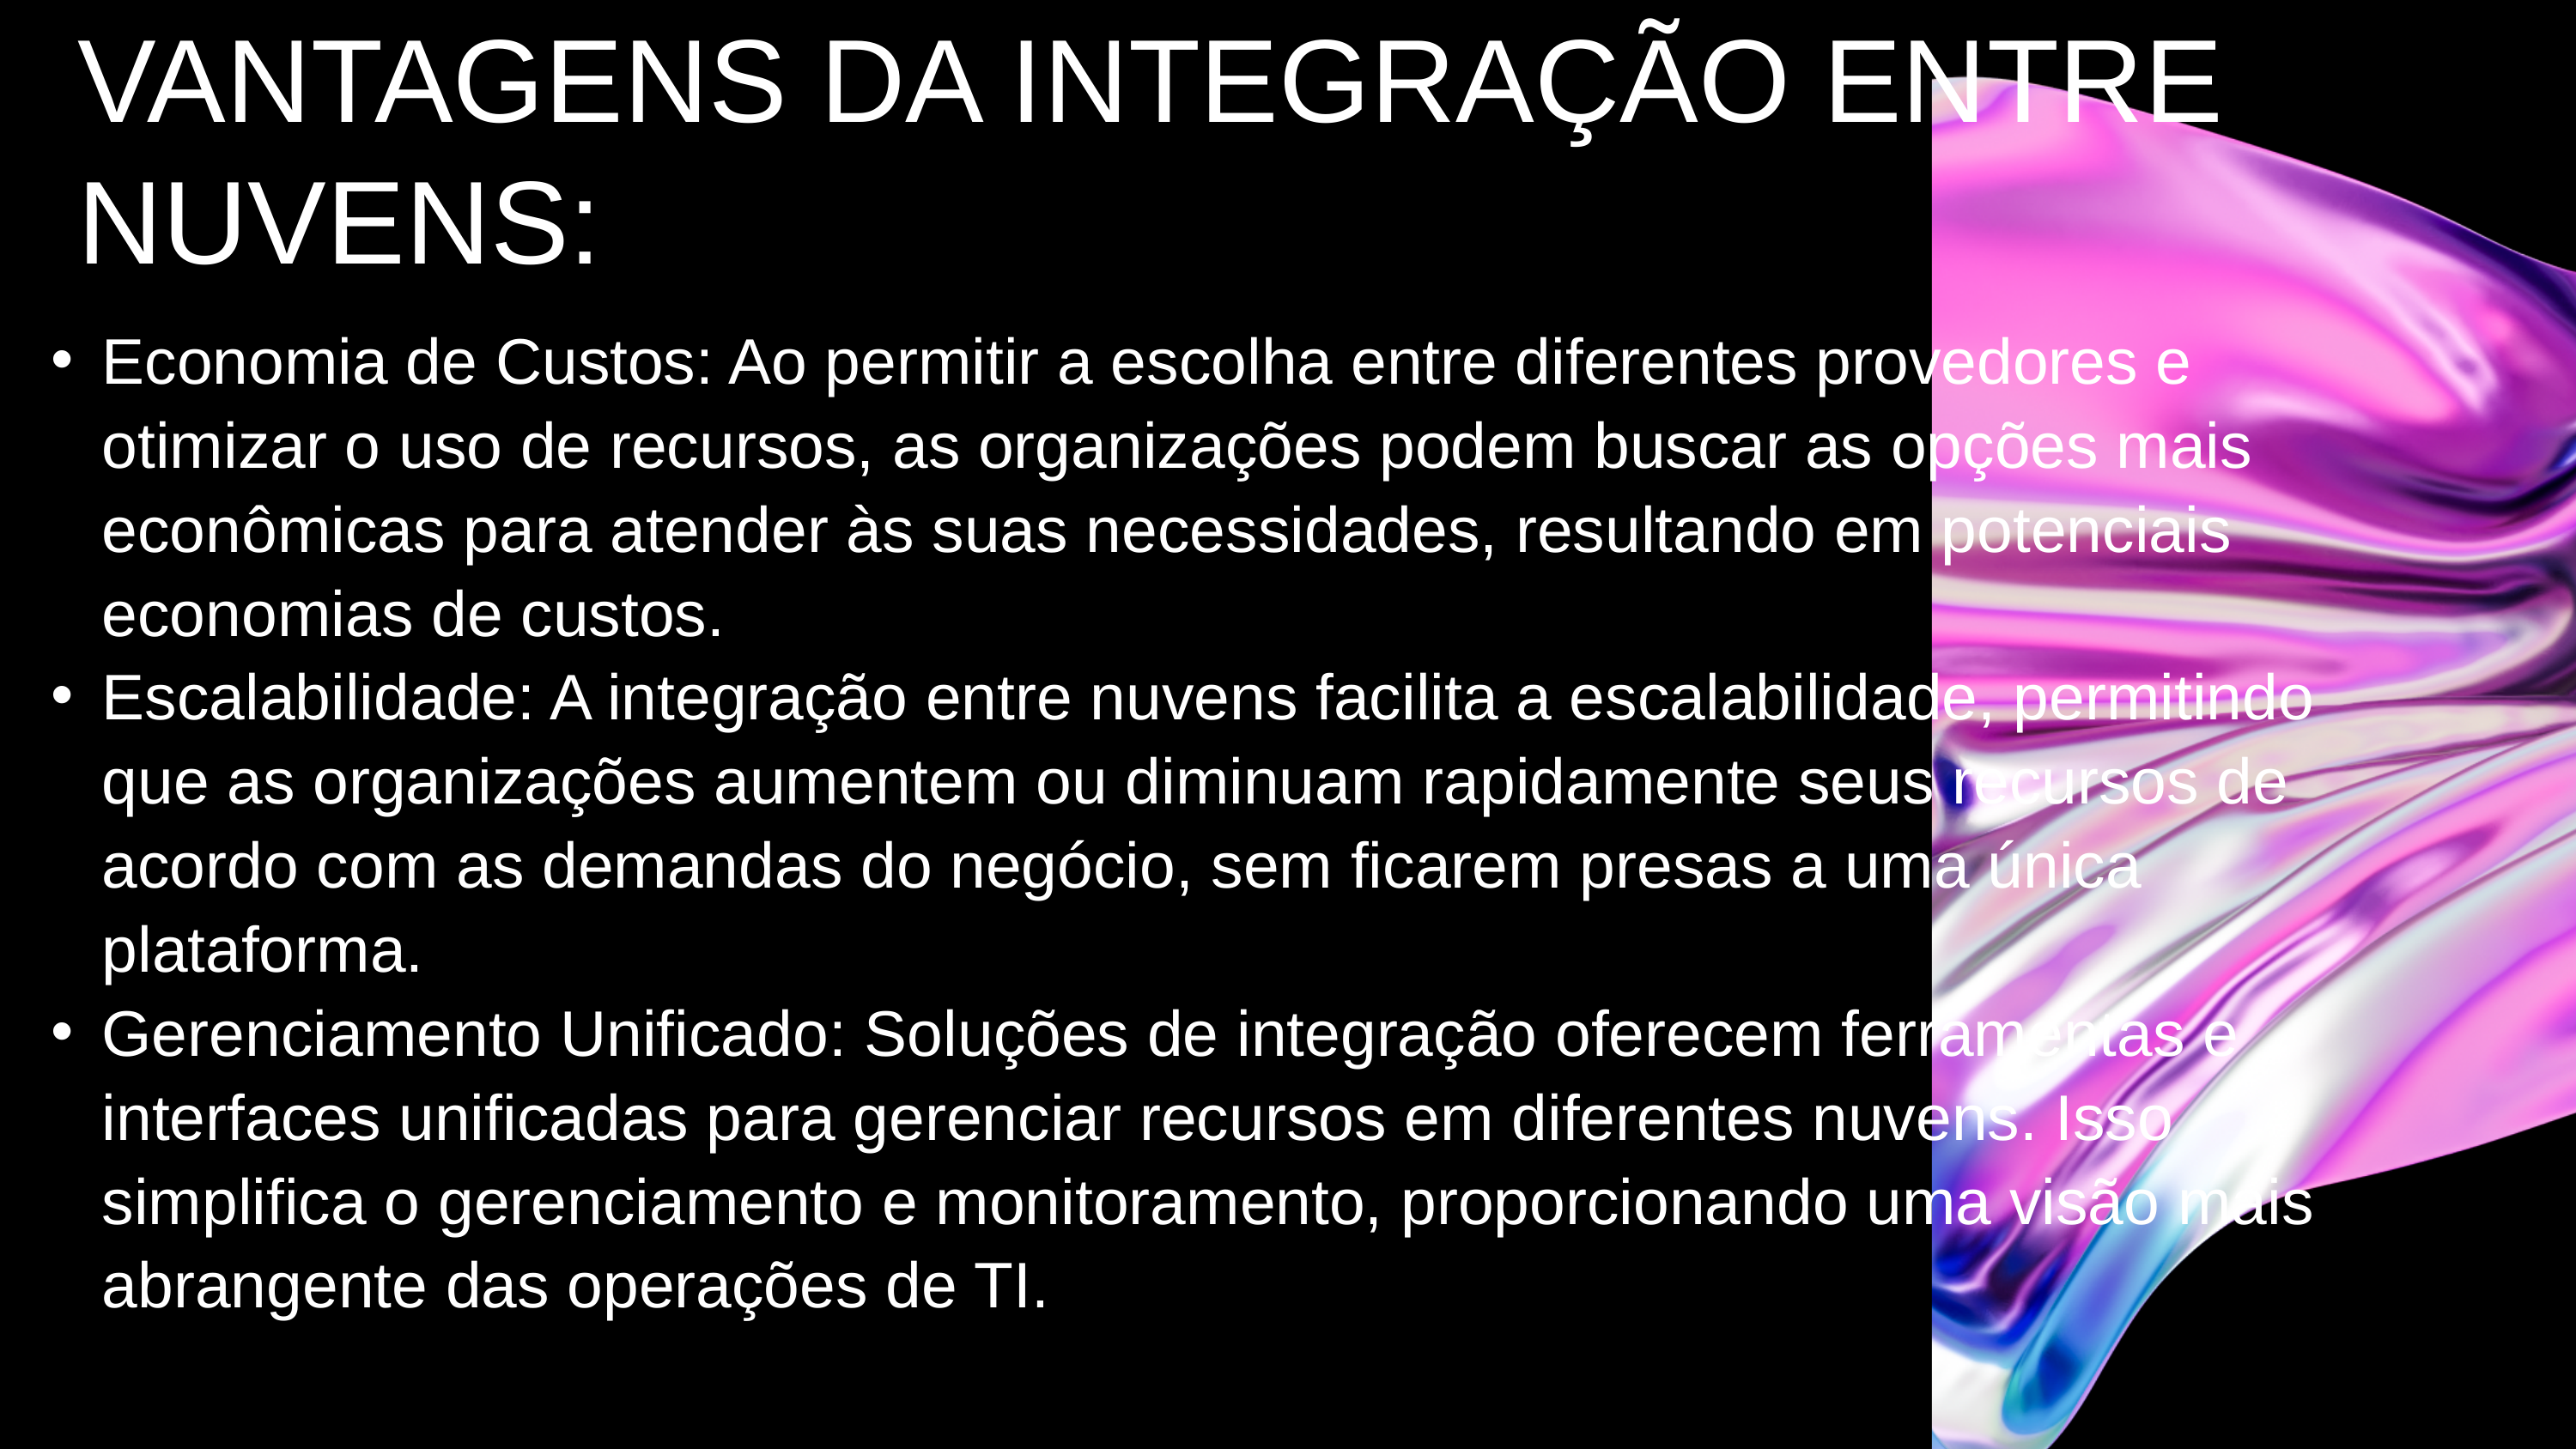

VANTAGENS DA INTEGRAÇÃO ENTRE NUVENS:

Economia de Custos: Ao permitir a escolha entre diferentes provedores e otimizar o uso de recursos, as organizações podem buscar as opções mais econômicas para atender às suas necessidades, resultando em potenciais economias de custos.
Escalabilidade: A integração entre nuvens facilita a escalabilidade, permitindo que as organizações aumentem ou diminuam rapidamente seus recursos de acordo com as demandas do negócio, sem ficarem presas a uma única plataforma.
Gerenciamento Unificado: Soluções de integração oferecem ferramentas e interfaces unificadas para gerenciar recursos em diferentes nuvens. Isso simplifica o gerenciamento e monitoramento, proporcionando uma visão mais abrangente das operações de TI.